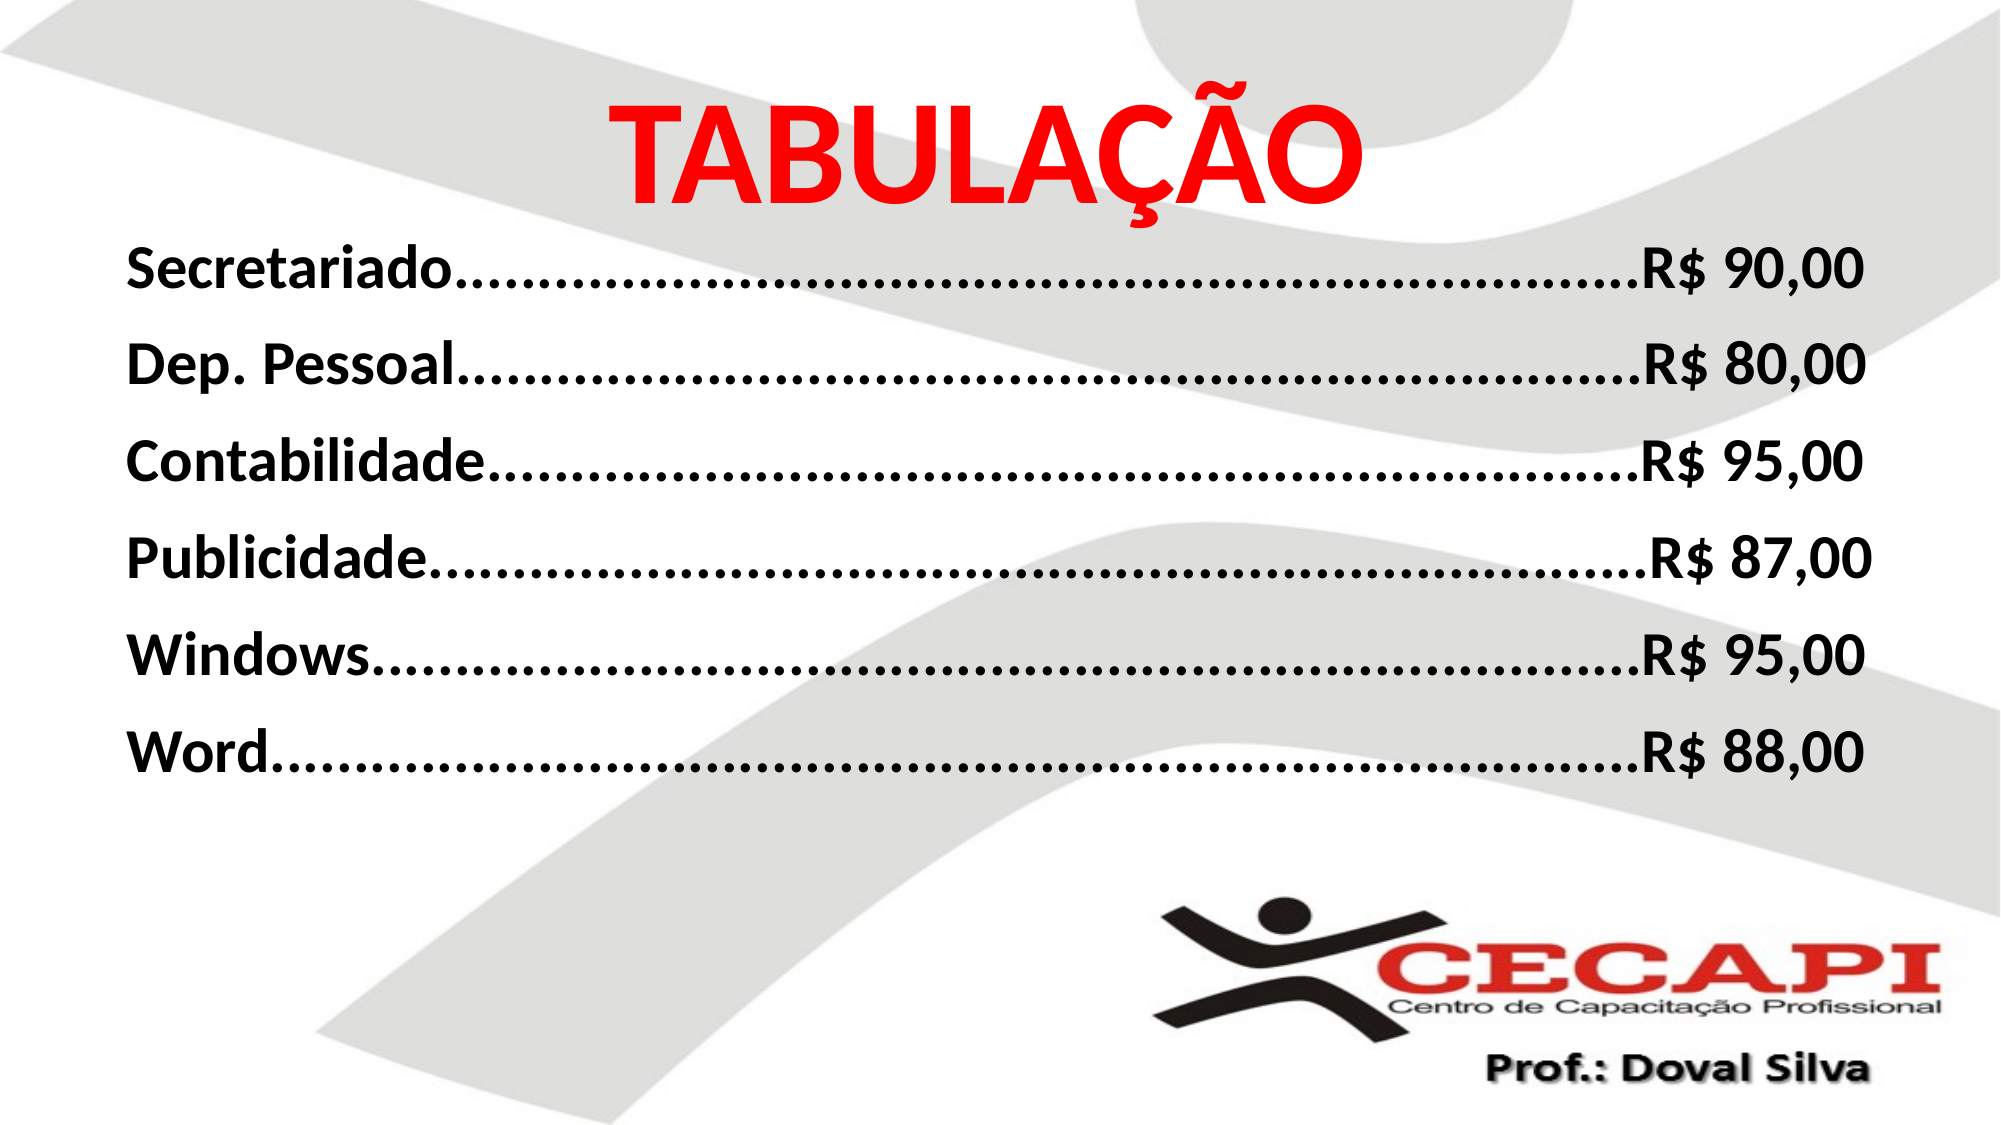

TABULAÇÃO
Secretariado.......................................................................R$ 90,00
Dep. Pessoal.......................................................................R$ 80,00
Contabilidade.....................................................................R$ 95,00
Publicidade.........................................................................R$ 87,00
Windows............................................................................R$ 95,00
Word..................................................................................R$ 88,00